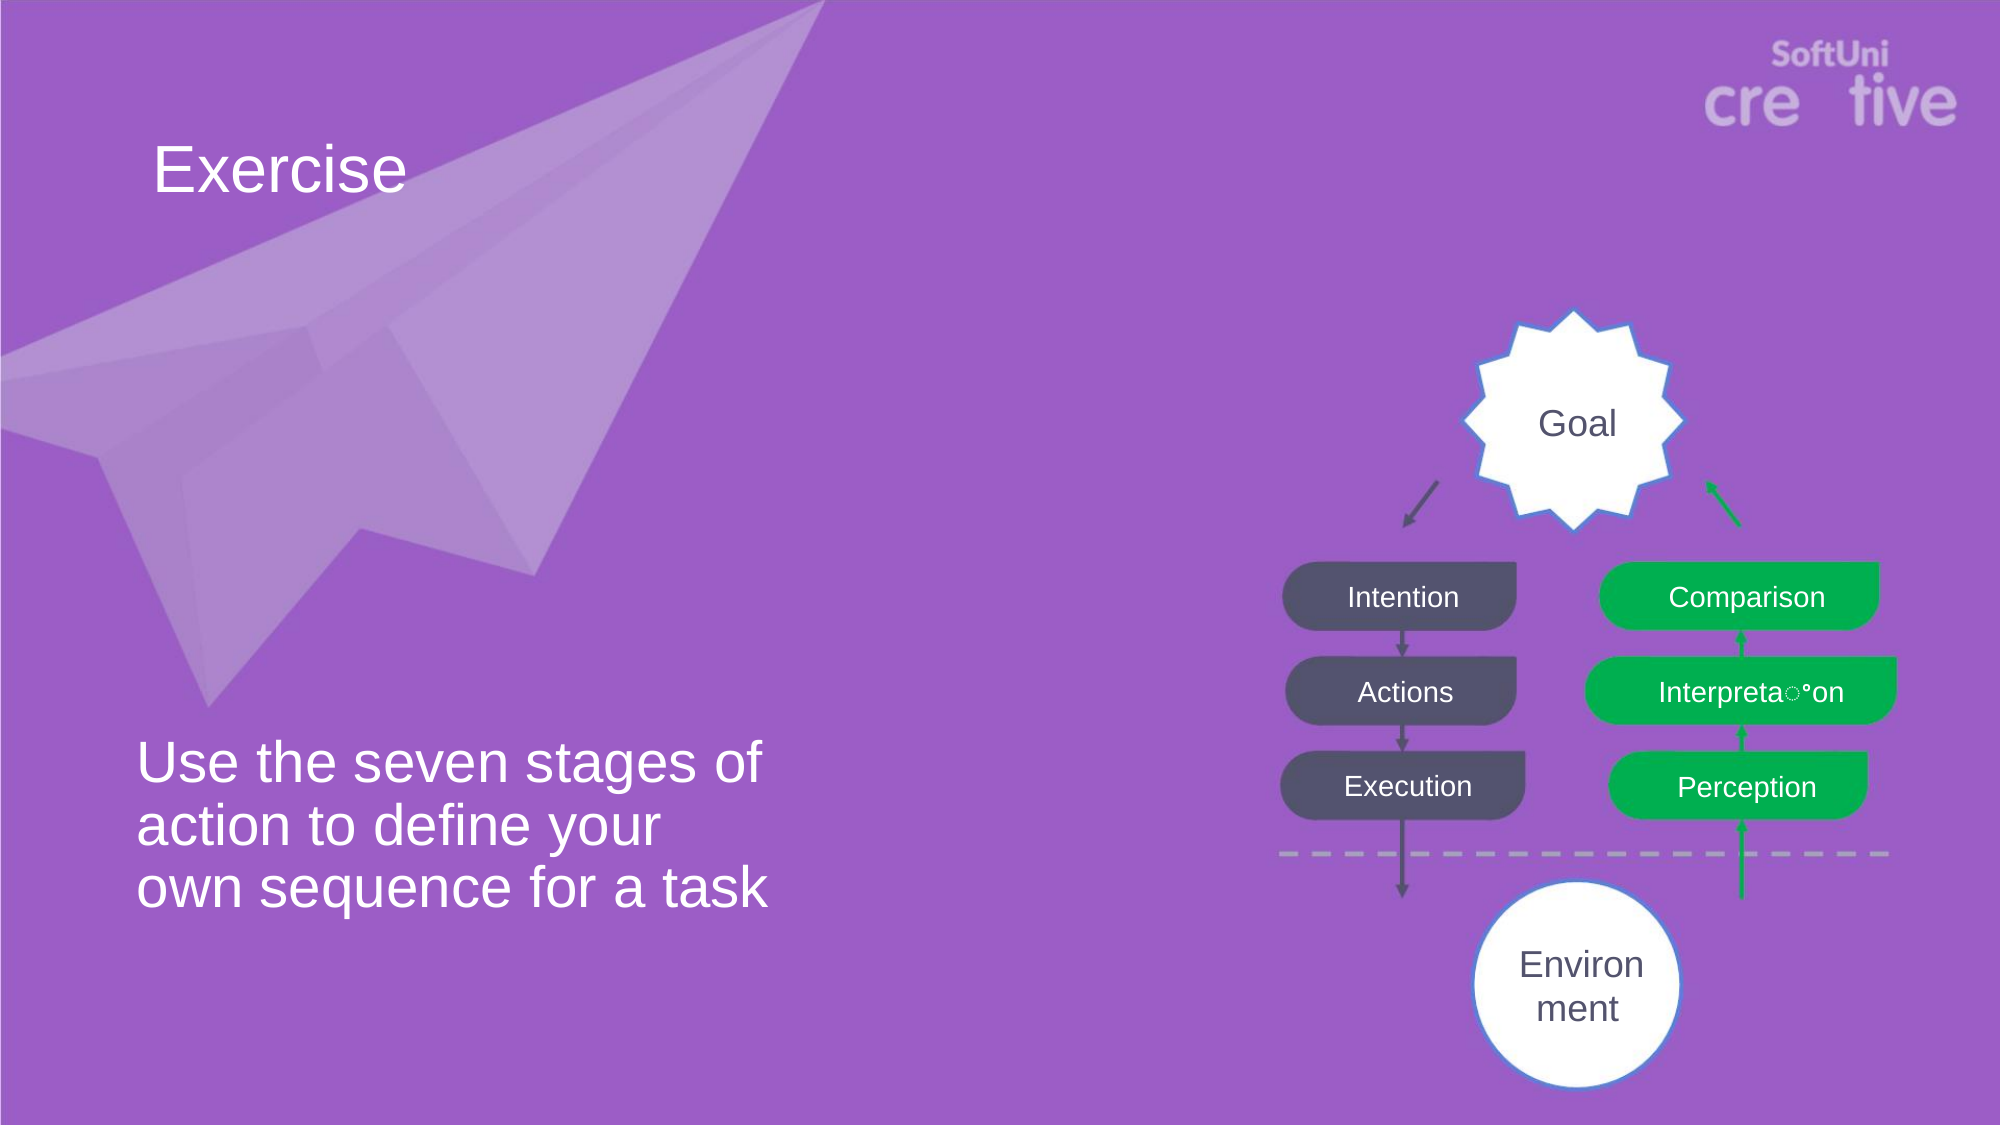

Exercise
Goal
Intention
Actions
Comparison
Interpretaꢀon
Perception
Use the seven stages of
Execution
action to define your
own sequence for a task
Environ
ment